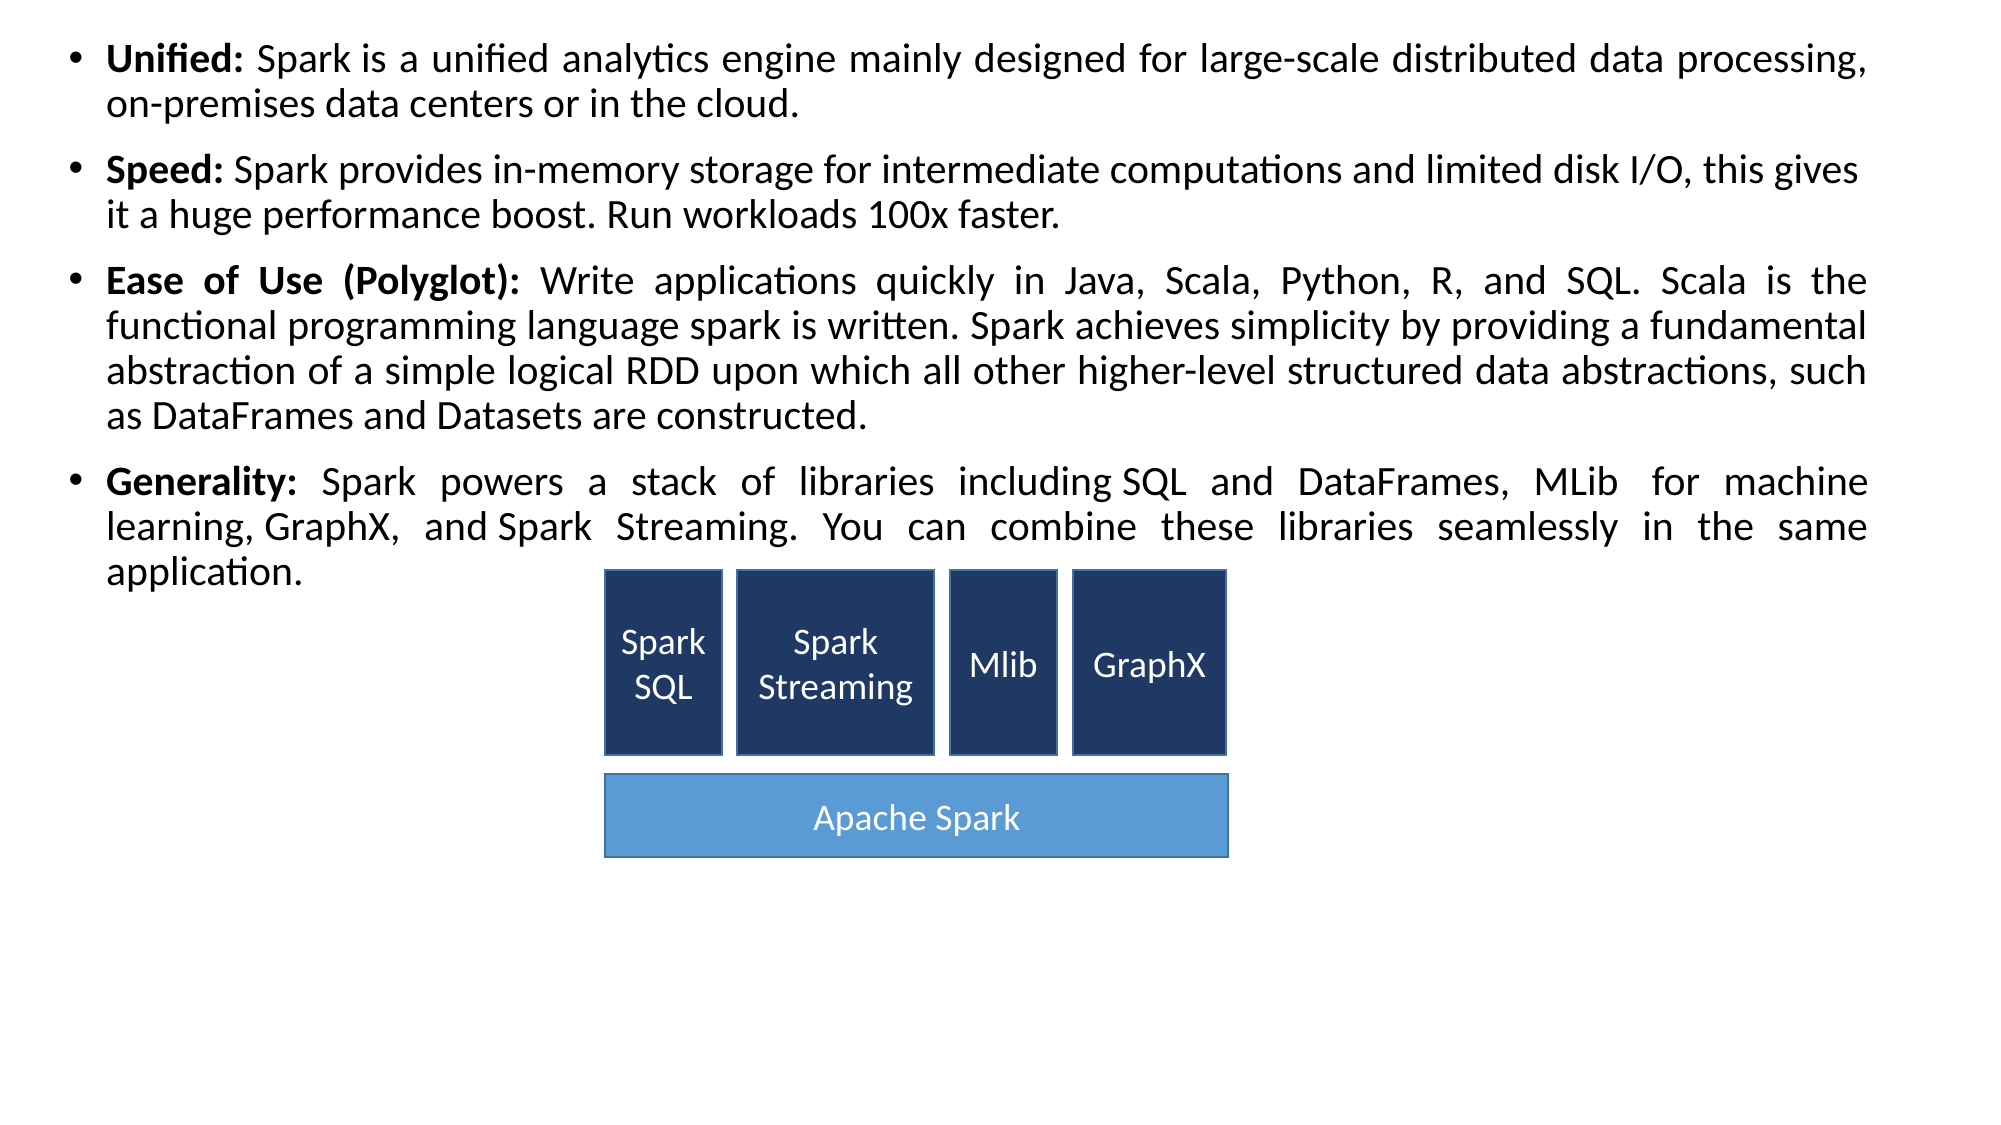

Unified: Spark is a unified analytics engine mainly designed for large-scale distributed data processing, on-premises data centers or in the cloud.
Speed: Spark provides in-memory storage for intermediate computations and limited disk I/O, this gives it a huge performance boost. Run workloads 100x faster.
Ease of Use (Polyglot): Write applications quickly in Java, Scala, Python, R, and SQL. Scala is the functional programming language spark is written. Spark achieves simplicity by providing a fundamental abstraction of a simple logical RDD upon which all other higher-level structured data abstractions, such as DataFrames and Datasets are constructed.
Generality: Spark powers a stack of libraries including SQL and DataFrames, MLib  for machine learning, GraphX, and Spark Streaming. You can combine these libraries seamlessly in the same application.

Mlib
GraphX
Spark Streaming
Spark SQL
Apache Spark